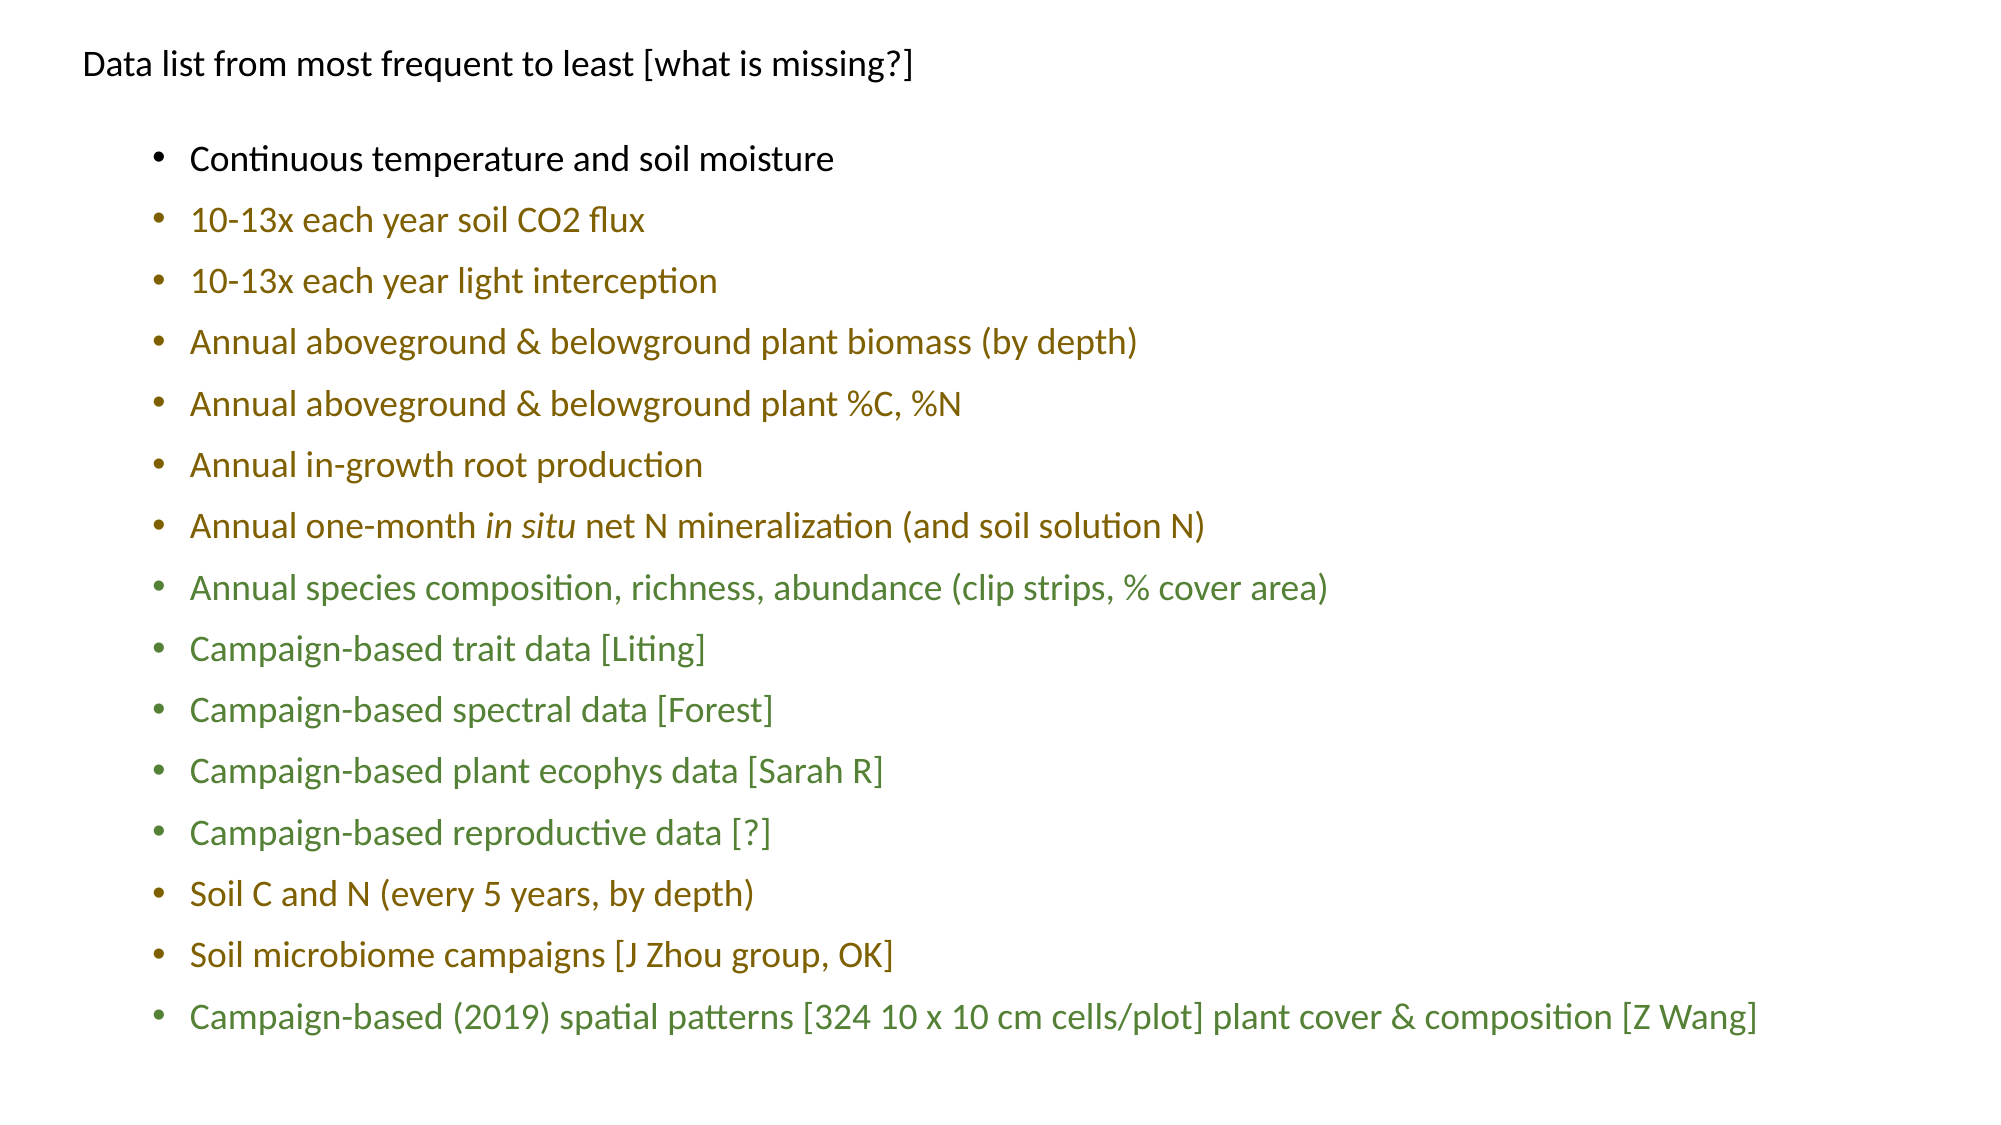

Data list from most frequent to least [what is missing?]
Continuous temperature and soil moisture
10-13x each year soil CO2 flux
10-13x each year light interception
Annual aboveground & belowground plant biomass (by depth)
Annual aboveground & belowground plant %C, %N
Annual in-growth root production
Annual one-month in situ net N mineralization (and soil solution N)
Annual species composition, richness, abundance (clip strips, % cover area)
Campaign-based trait data [Liting]
Campaign-based spectral data [Forest]
Campaign-based plant ecophys data [Sarah R]
Campaign-based reproductive data [?]
Soil C and N (every 5 years, by depth)
Soil microbiome campaigns [J Zhou group, OK]
Campaign-based (2019) spatial patterns [324 10 x 10 cm cells/plot] plant cover & composition [Z Wang]